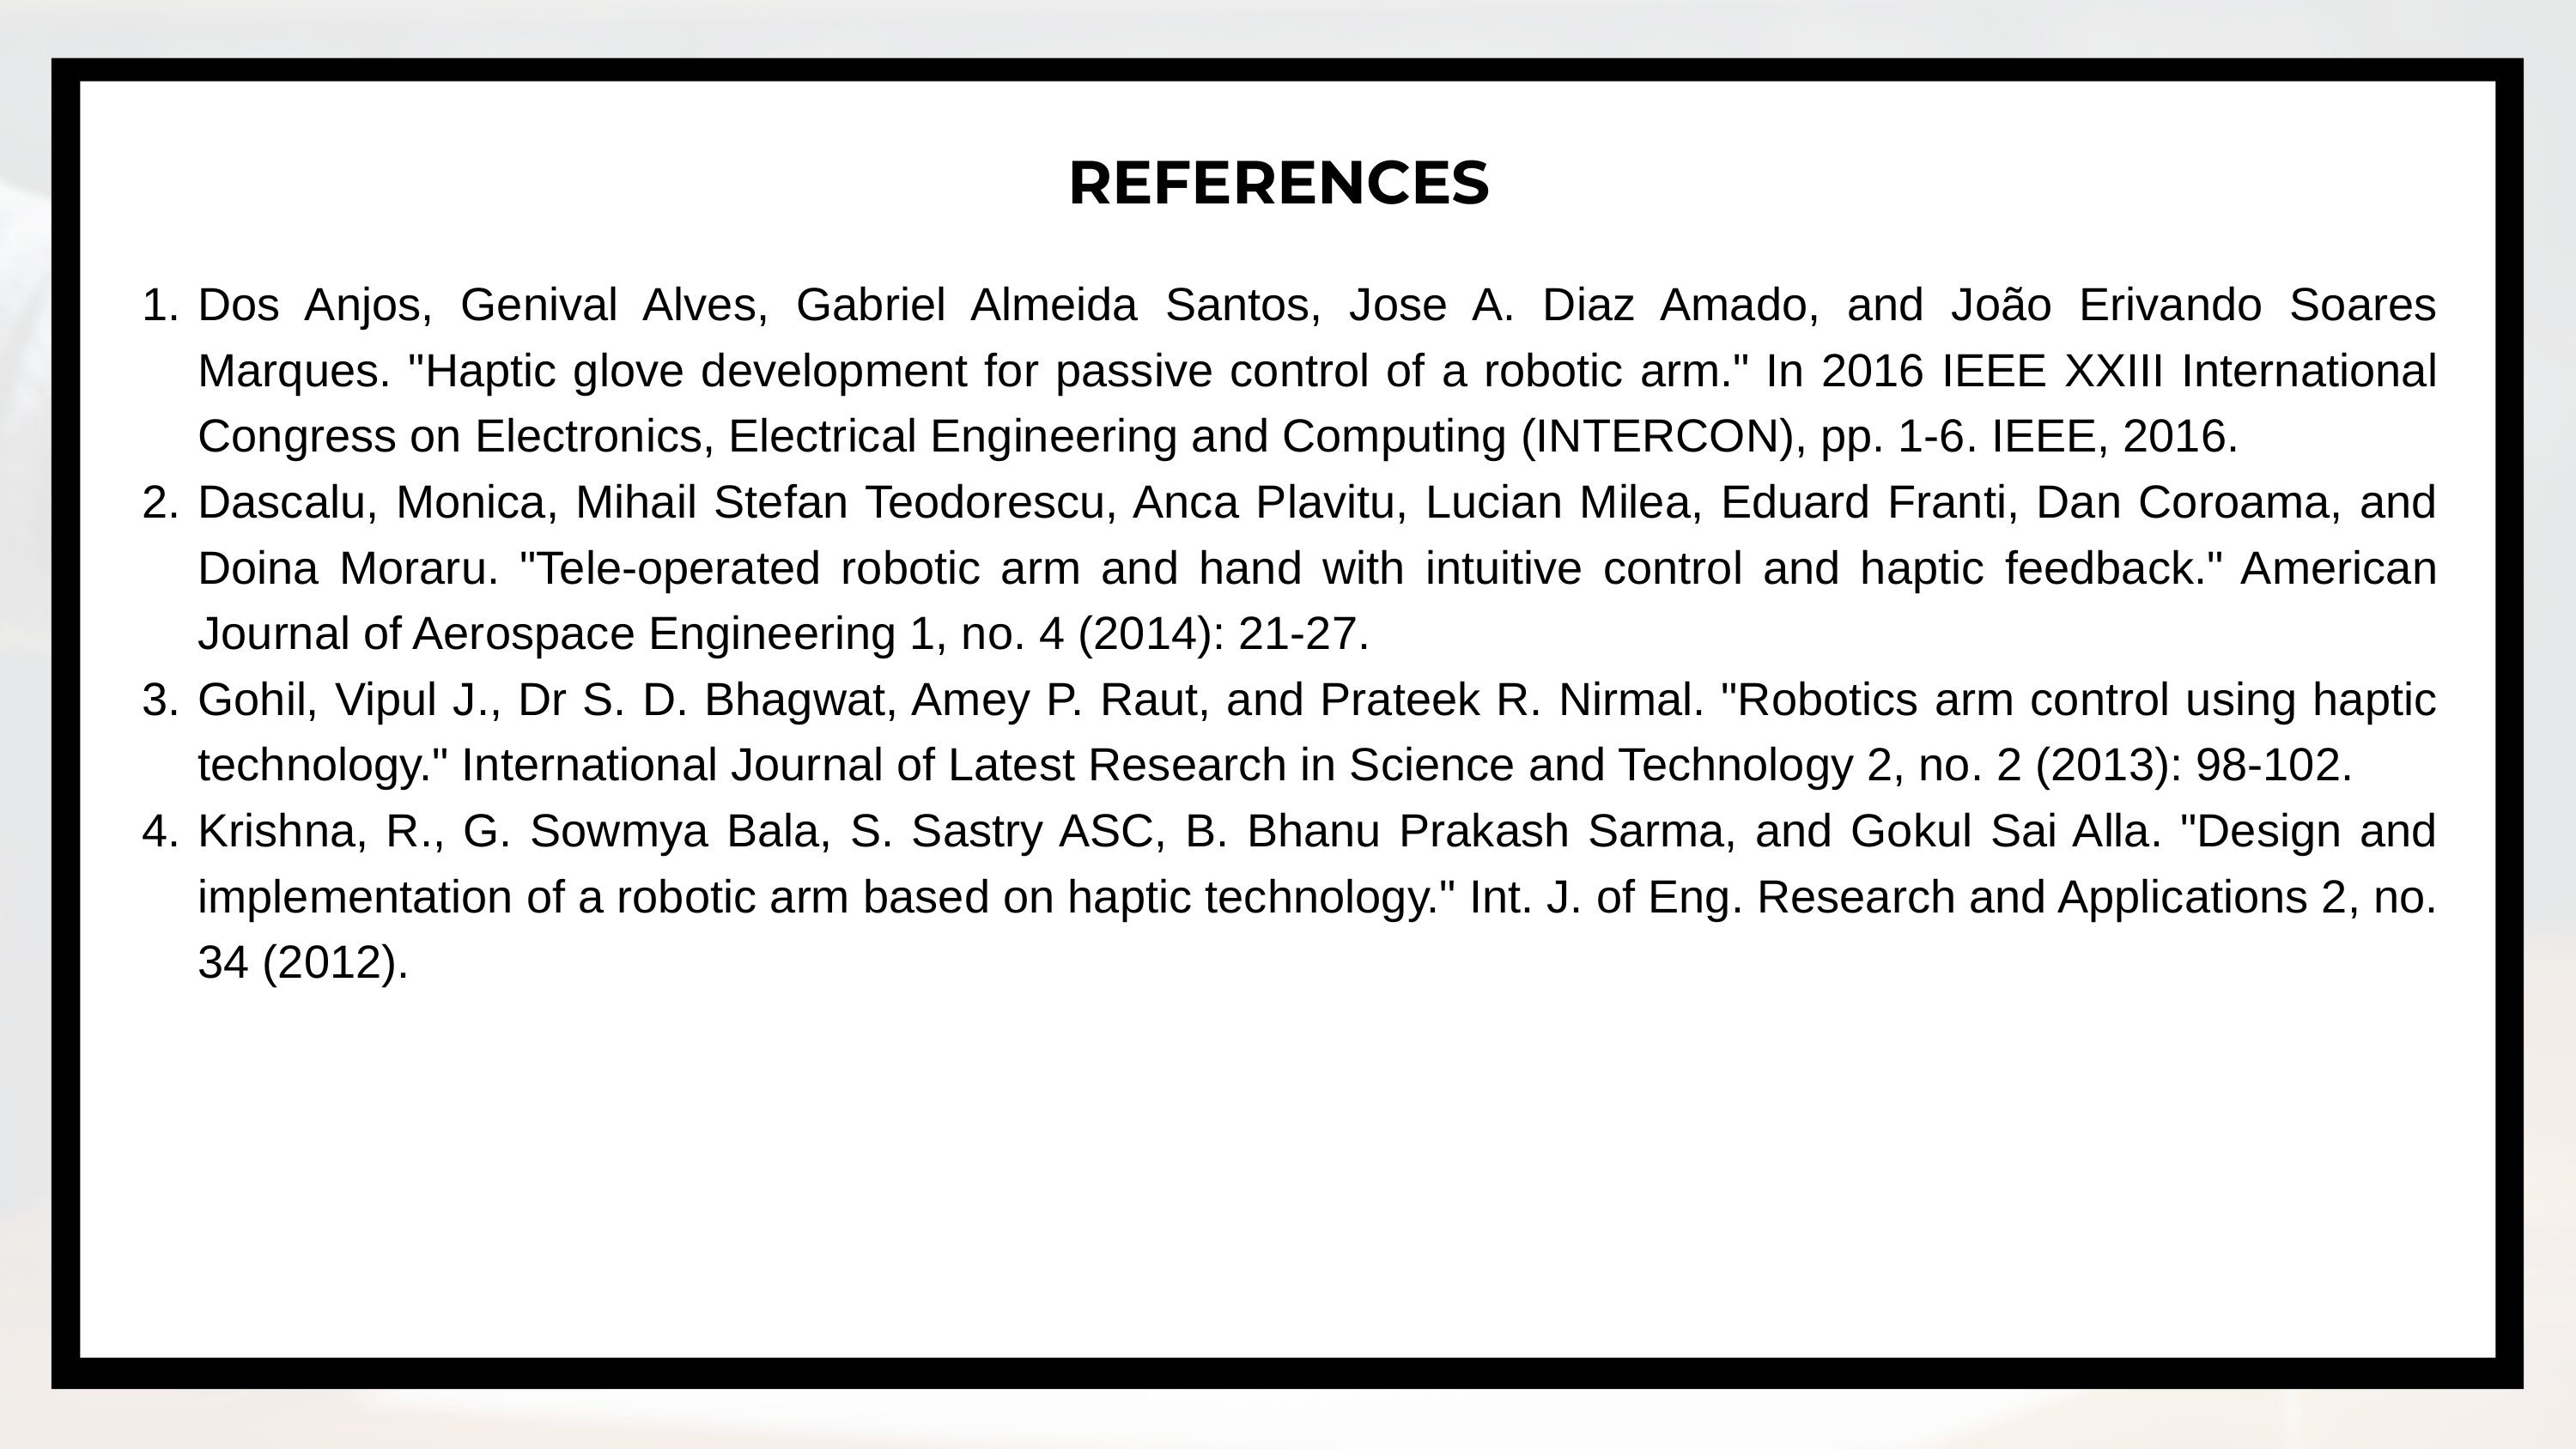

# REFERENCES
Dos Anjos, Genival Alves, Gabriel Almeida Santos, Jose A. Diaz Amado, and João Erivando Soares Marques. "Haptic glove development for passive control of a robotic arm." In 2016 IEEE XXIII International Congress on Electronics, Electrical Engineering and Computing (INTERCON), pp. 1-6. IEEE, 2016.
Dascalu, Monica, Mihail Stefan Teodorescu, Anca Plavitu, Lucian Milea, Eduard Franti, Dan Coroama, and Doina Moraru. "Tele-operated robotic arm and hand with intuitive control and haptic feedback." American Journal of Aerospace Engineering 1, no. 4 (2014): 21-27.
Gohil, Vipul J., Dr S. D. Bhagwat, Amey P. Raut, and Prateek R. Nirmal. "Robotics arm control using haptic technology." International Journal of Latest Research in Science and Technology 2, no. 2 (2013): 98-102.
Krishna, R., G. Sowmya Bala, S. Sastry ASC, B. Bhanu Prakash Sarma, and Gokul Sai Alla. "Design and implementation of a robotic arm based on haptic technology." Int. J. of Eng. Research and Applications 2, no. 34 (2012).